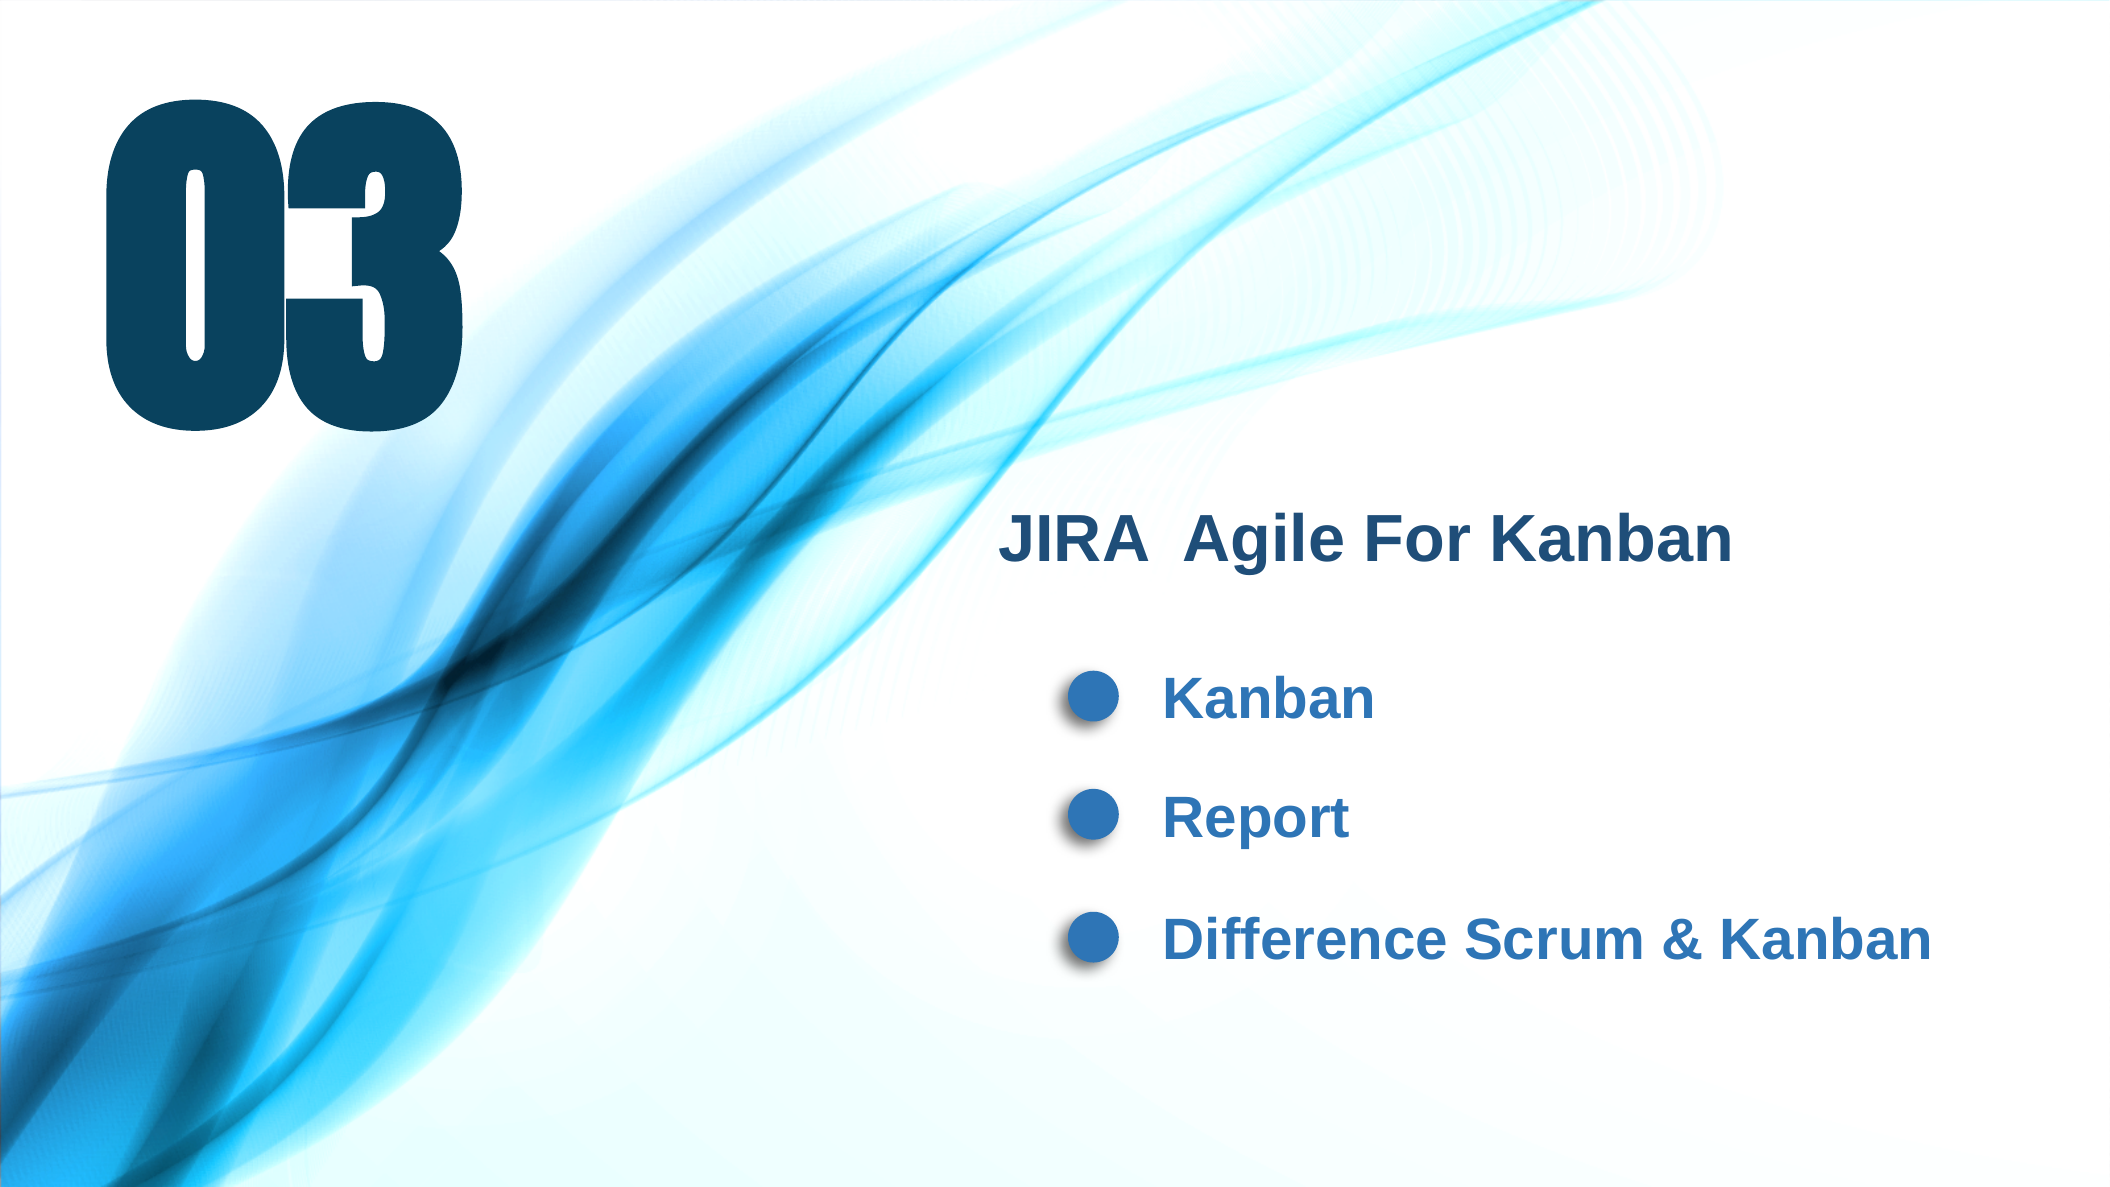

03
JIRA  Agile For Kanban
Kanban

Report

Difference Scrum & Kanban